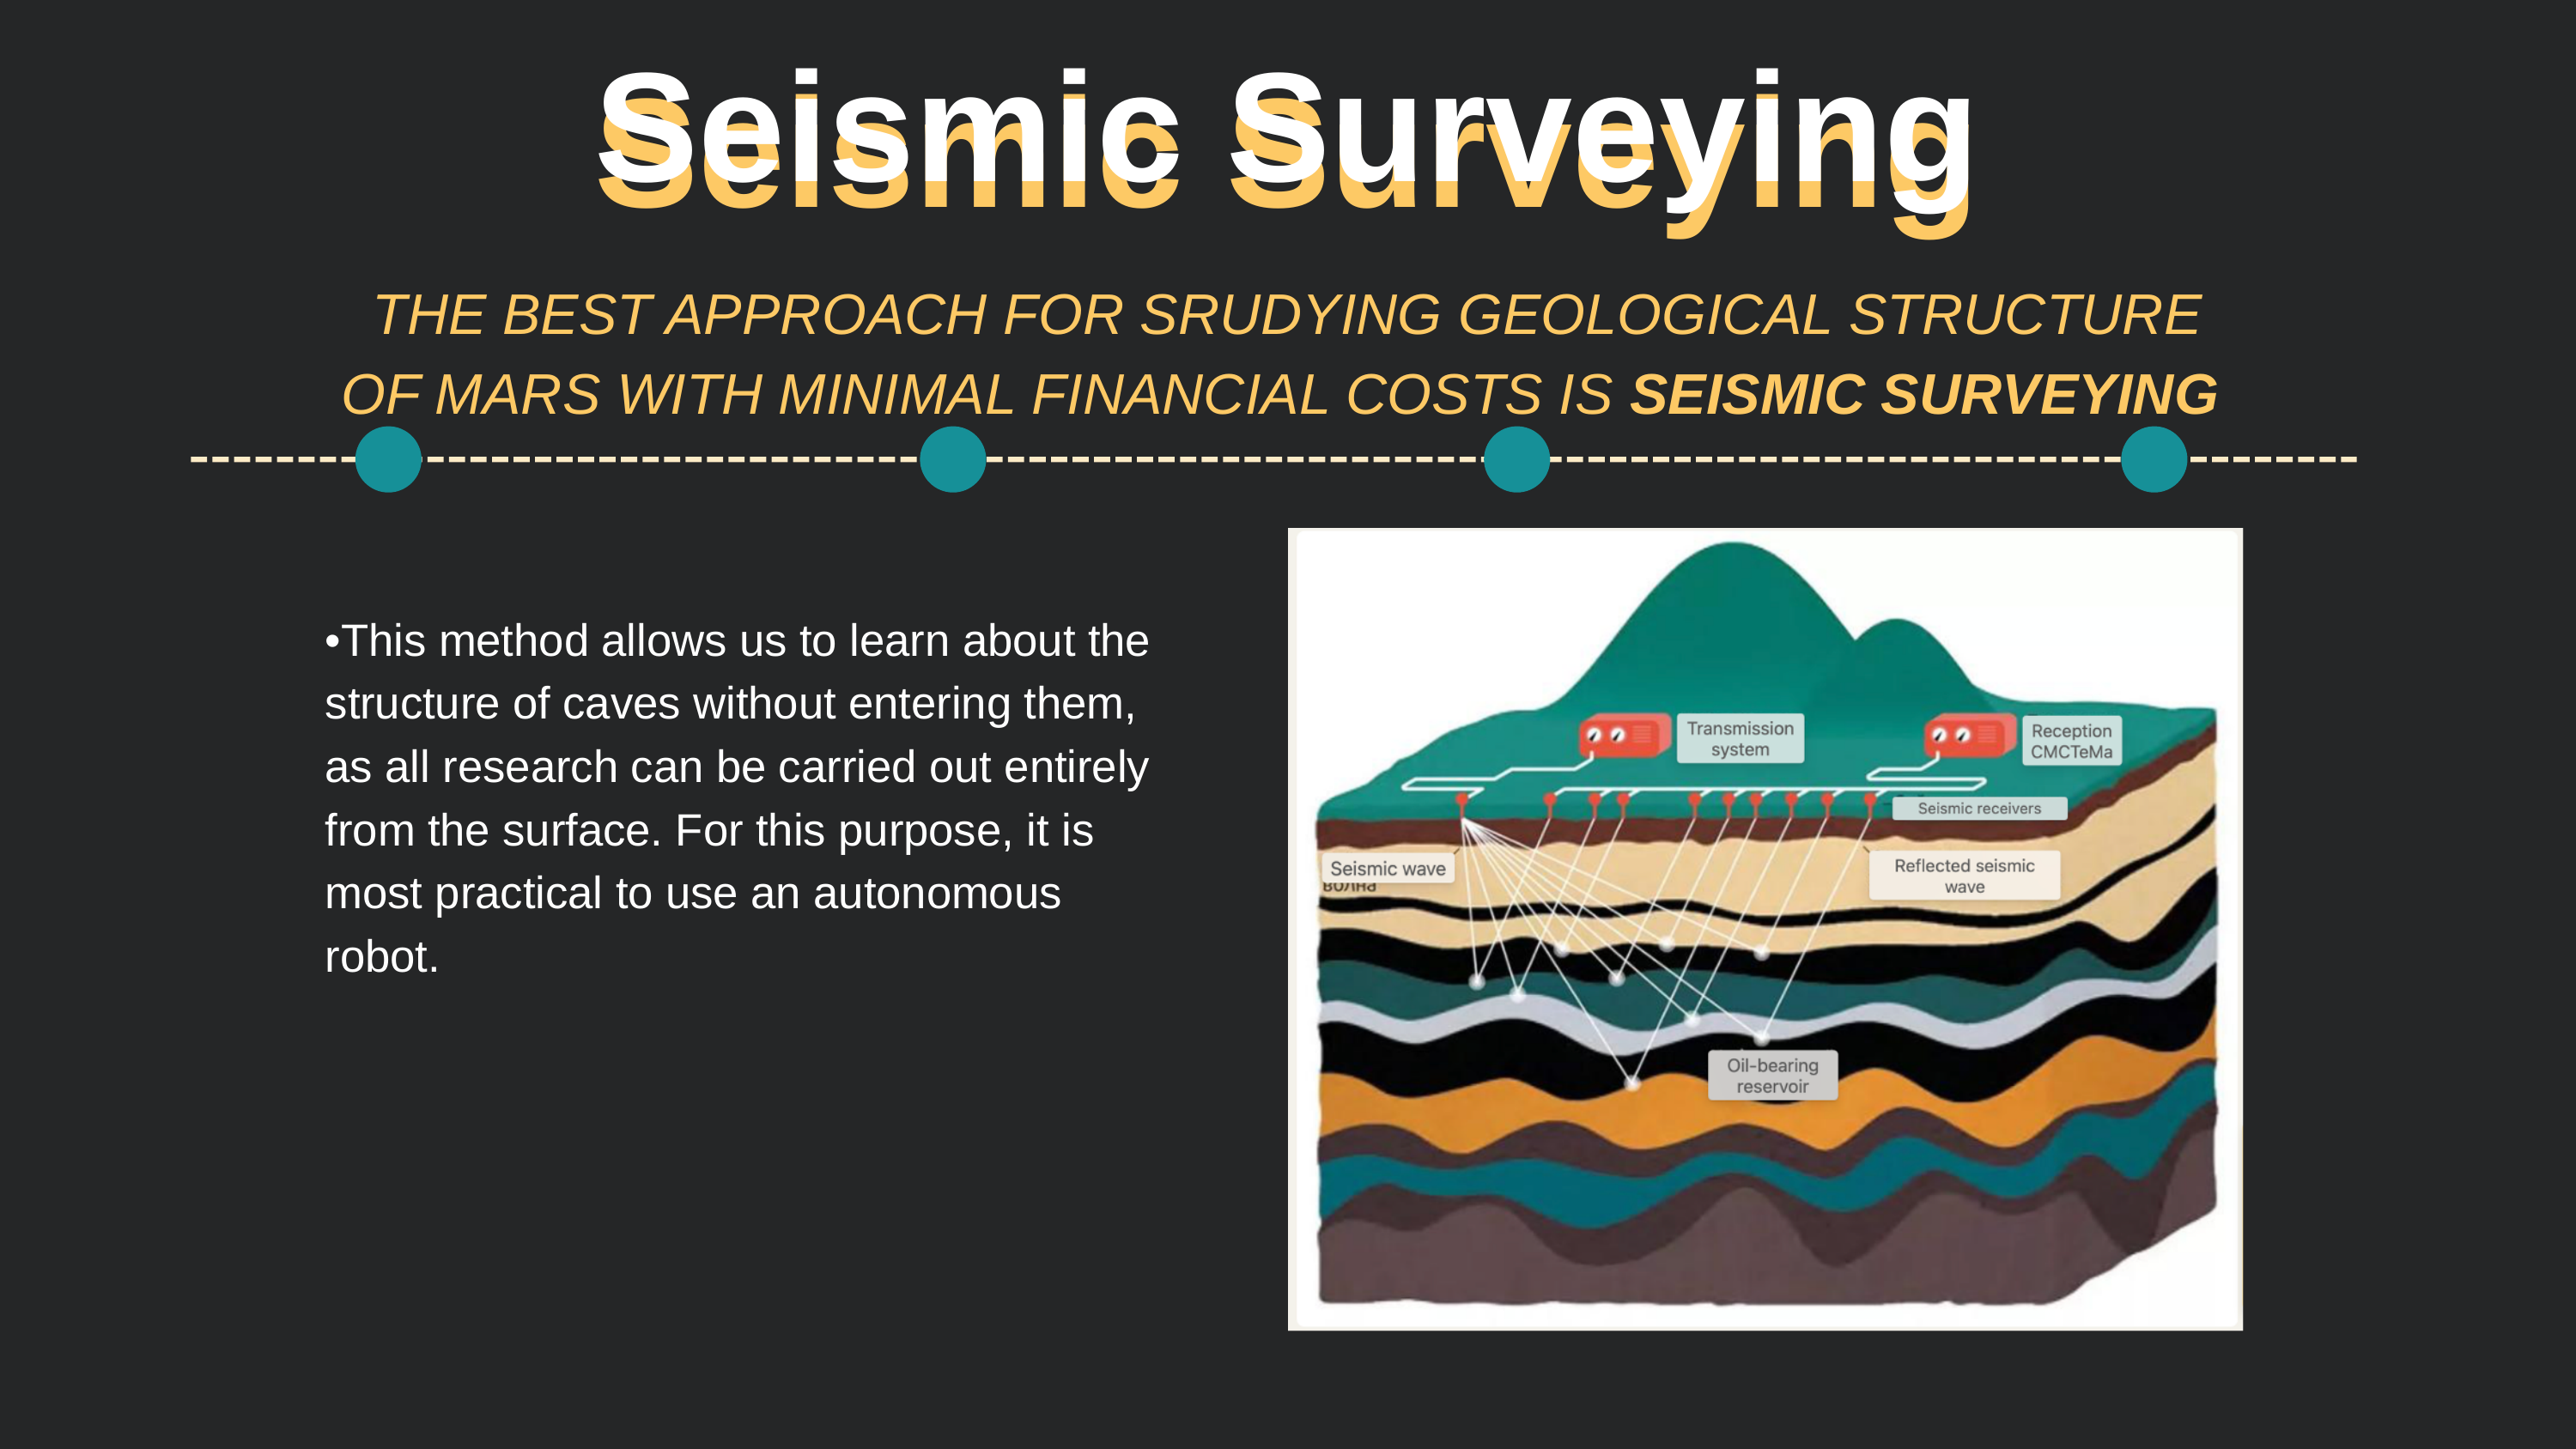

Seismic Surveying
Seismic Surveying
THE BEST APPROACH FOR SRUDYING GEOLOGICAL STRUCTURE OF MARS WITH MINIMAL FINANCIAL COSTS IS SEISMIC SURVEYING

•This method allows us to learn about the structure of caves without entering them, as all research can be carried out entirely from the surface. For this purpose, it is most practical to use an autonomous robot.